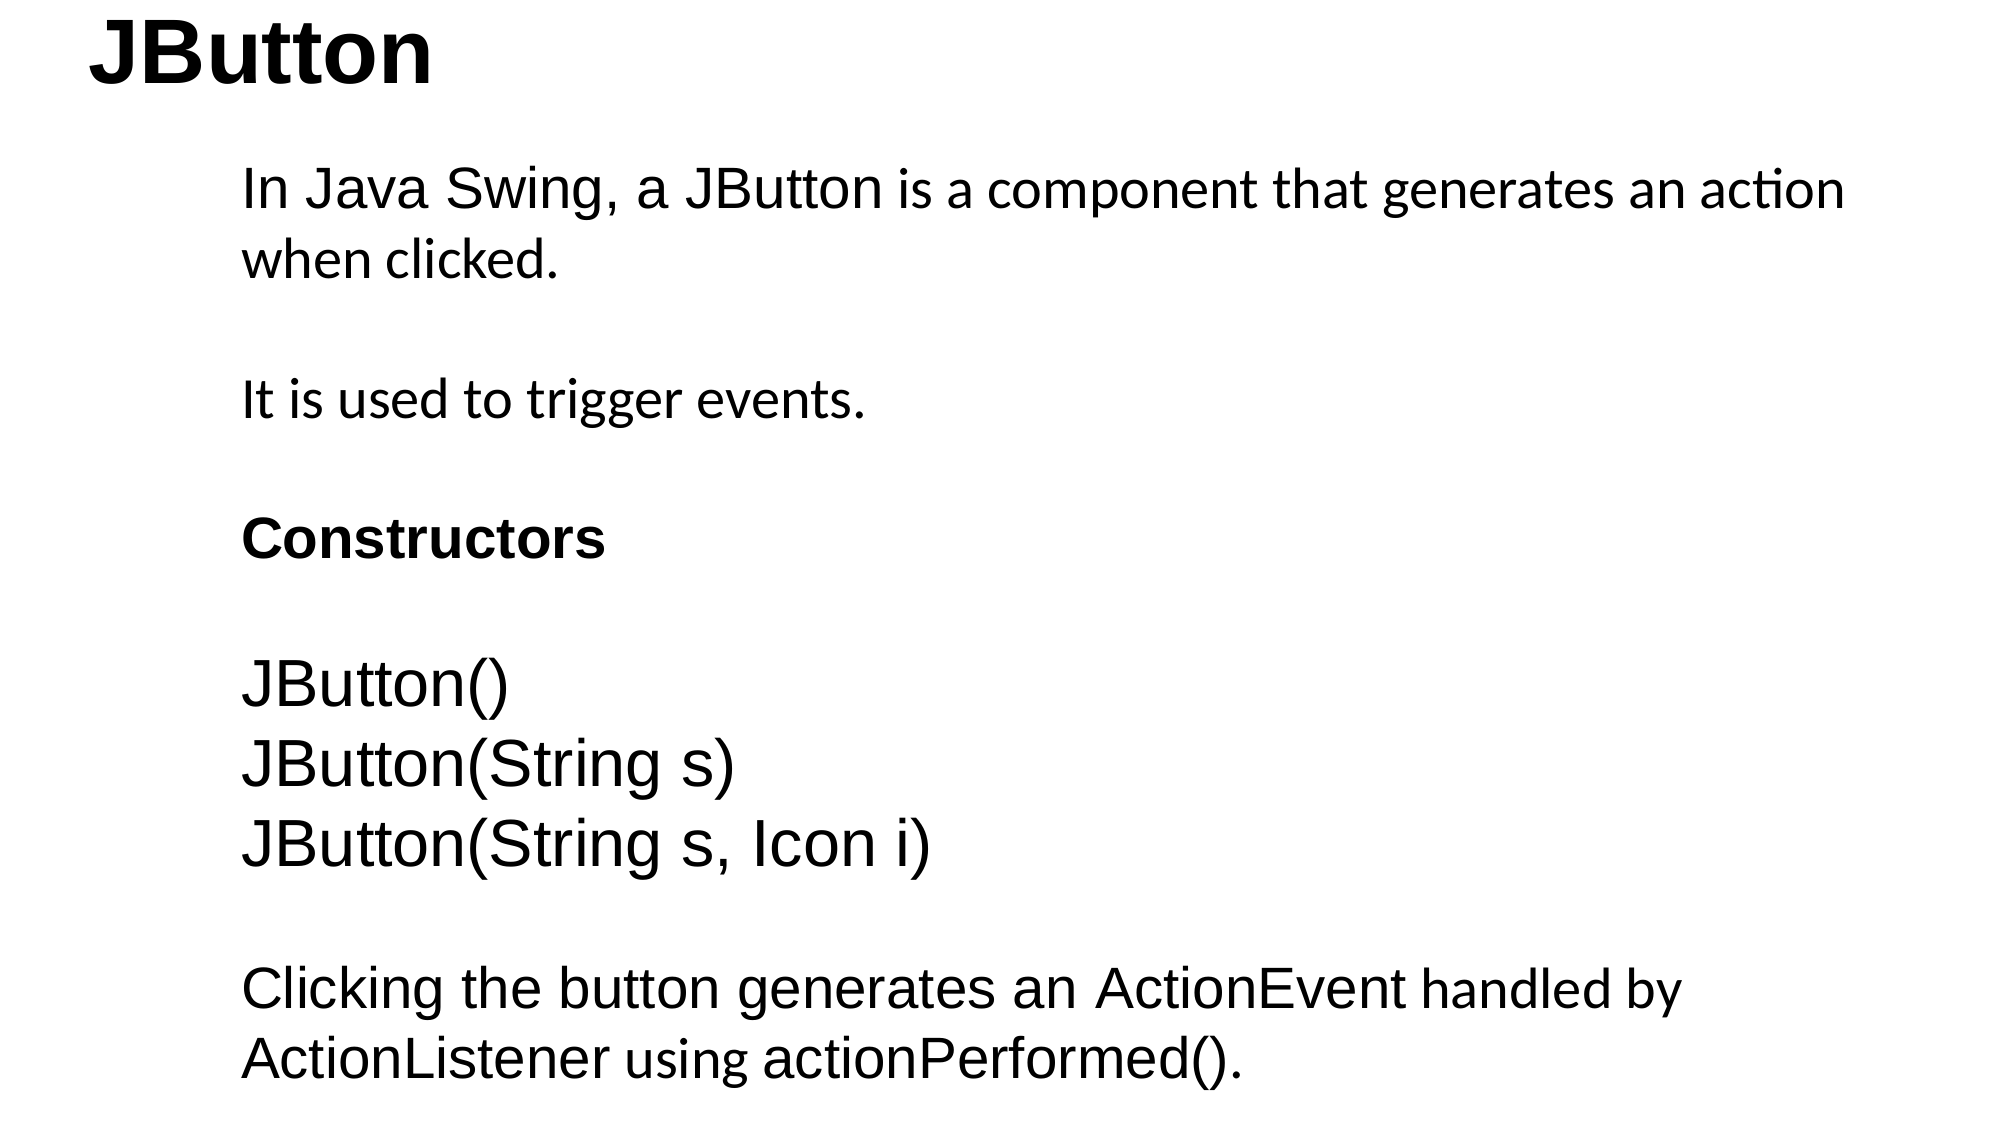

# JButton
In Java Swing, a JButton is a component that generates an action when clicked.
It is used to trigger events.

Constructors

JButton()
JButton(String s)
JButton(String s, Icon i)

Clicking the button generates an ActionEvent handled by ActionListener using actionPerformed().